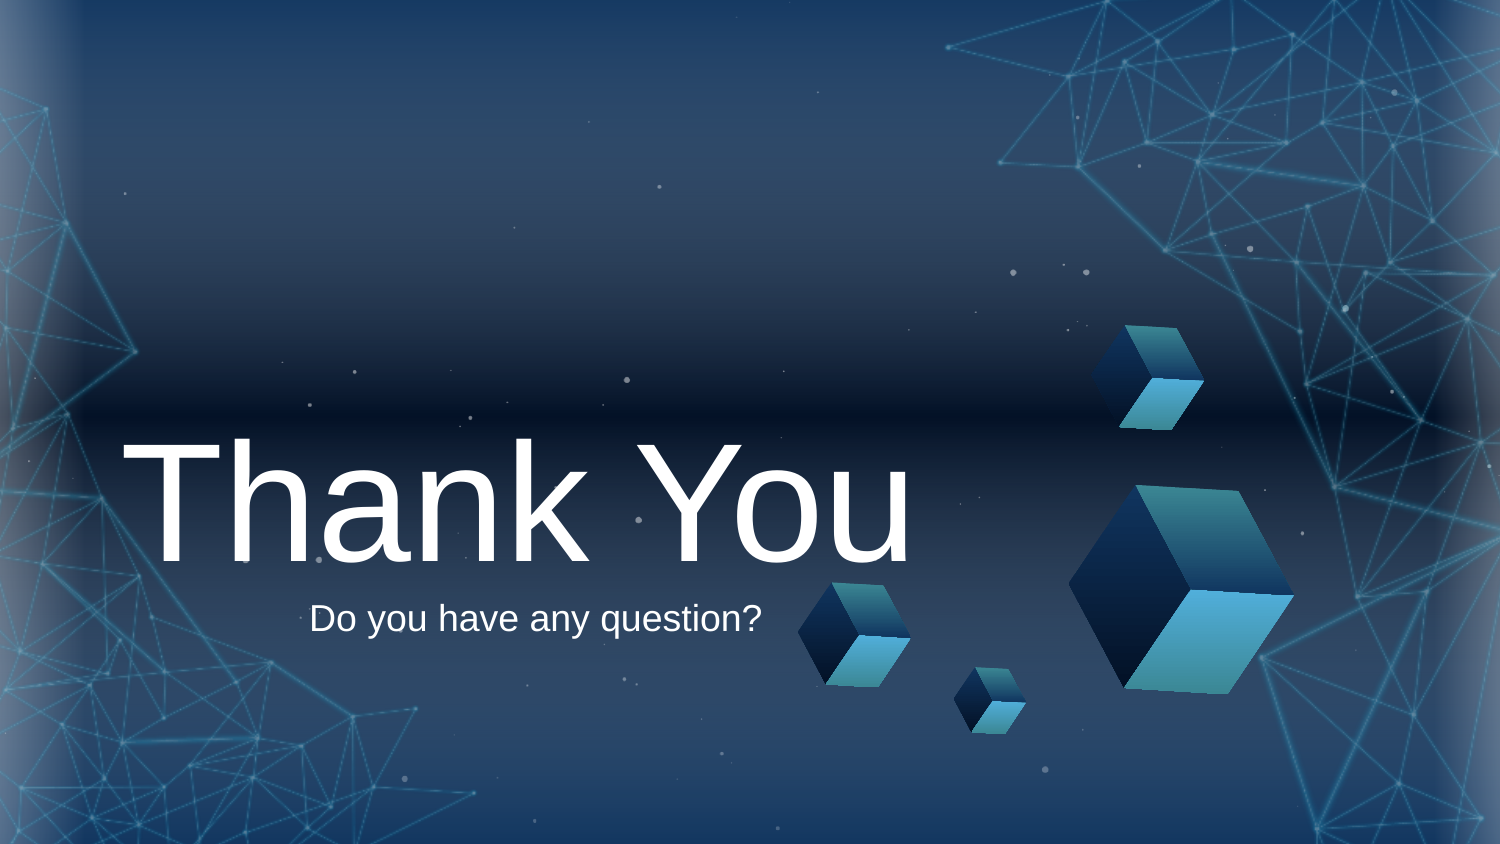

# Thank You

Do you have any question?